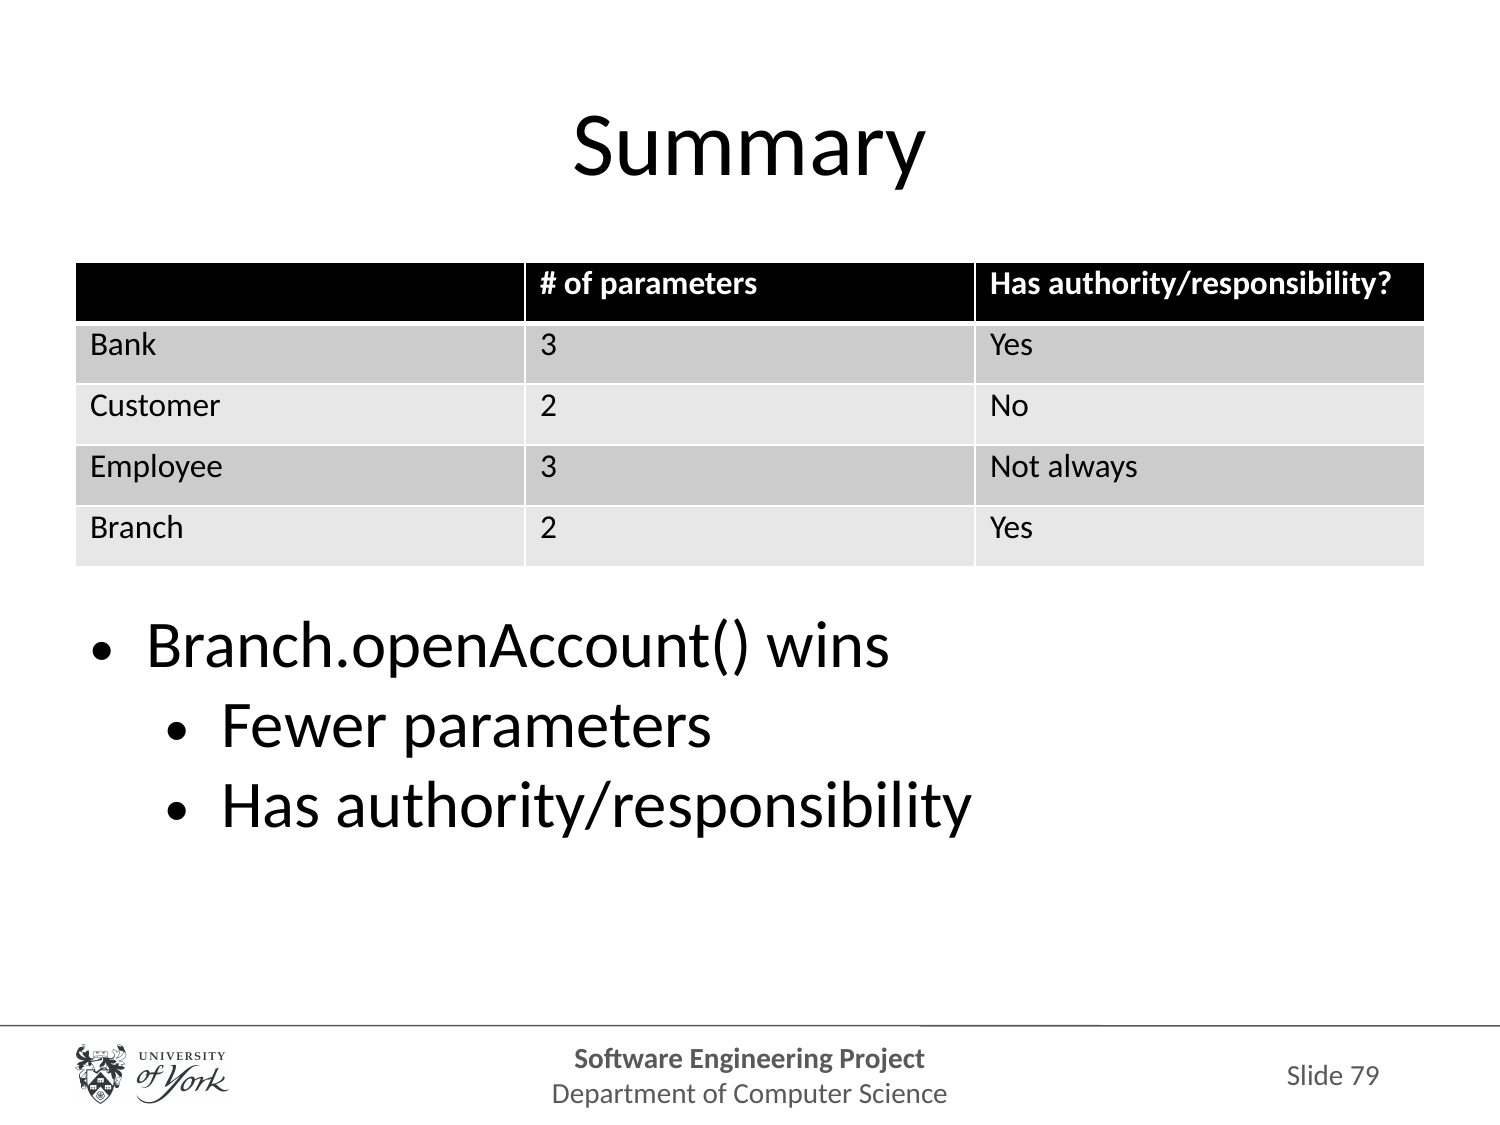

# Summary
|  | # of parameters | Has authority/responsibility? |
| --- | --- | --- |
| Bank | 3 | Yes |
| Customer | 2 | No |
| Employee | 3 | Not always |
| Branch | 2 | Yes |
Branch.openAccount() wins
Fewer parameters
Has authority/responsibility